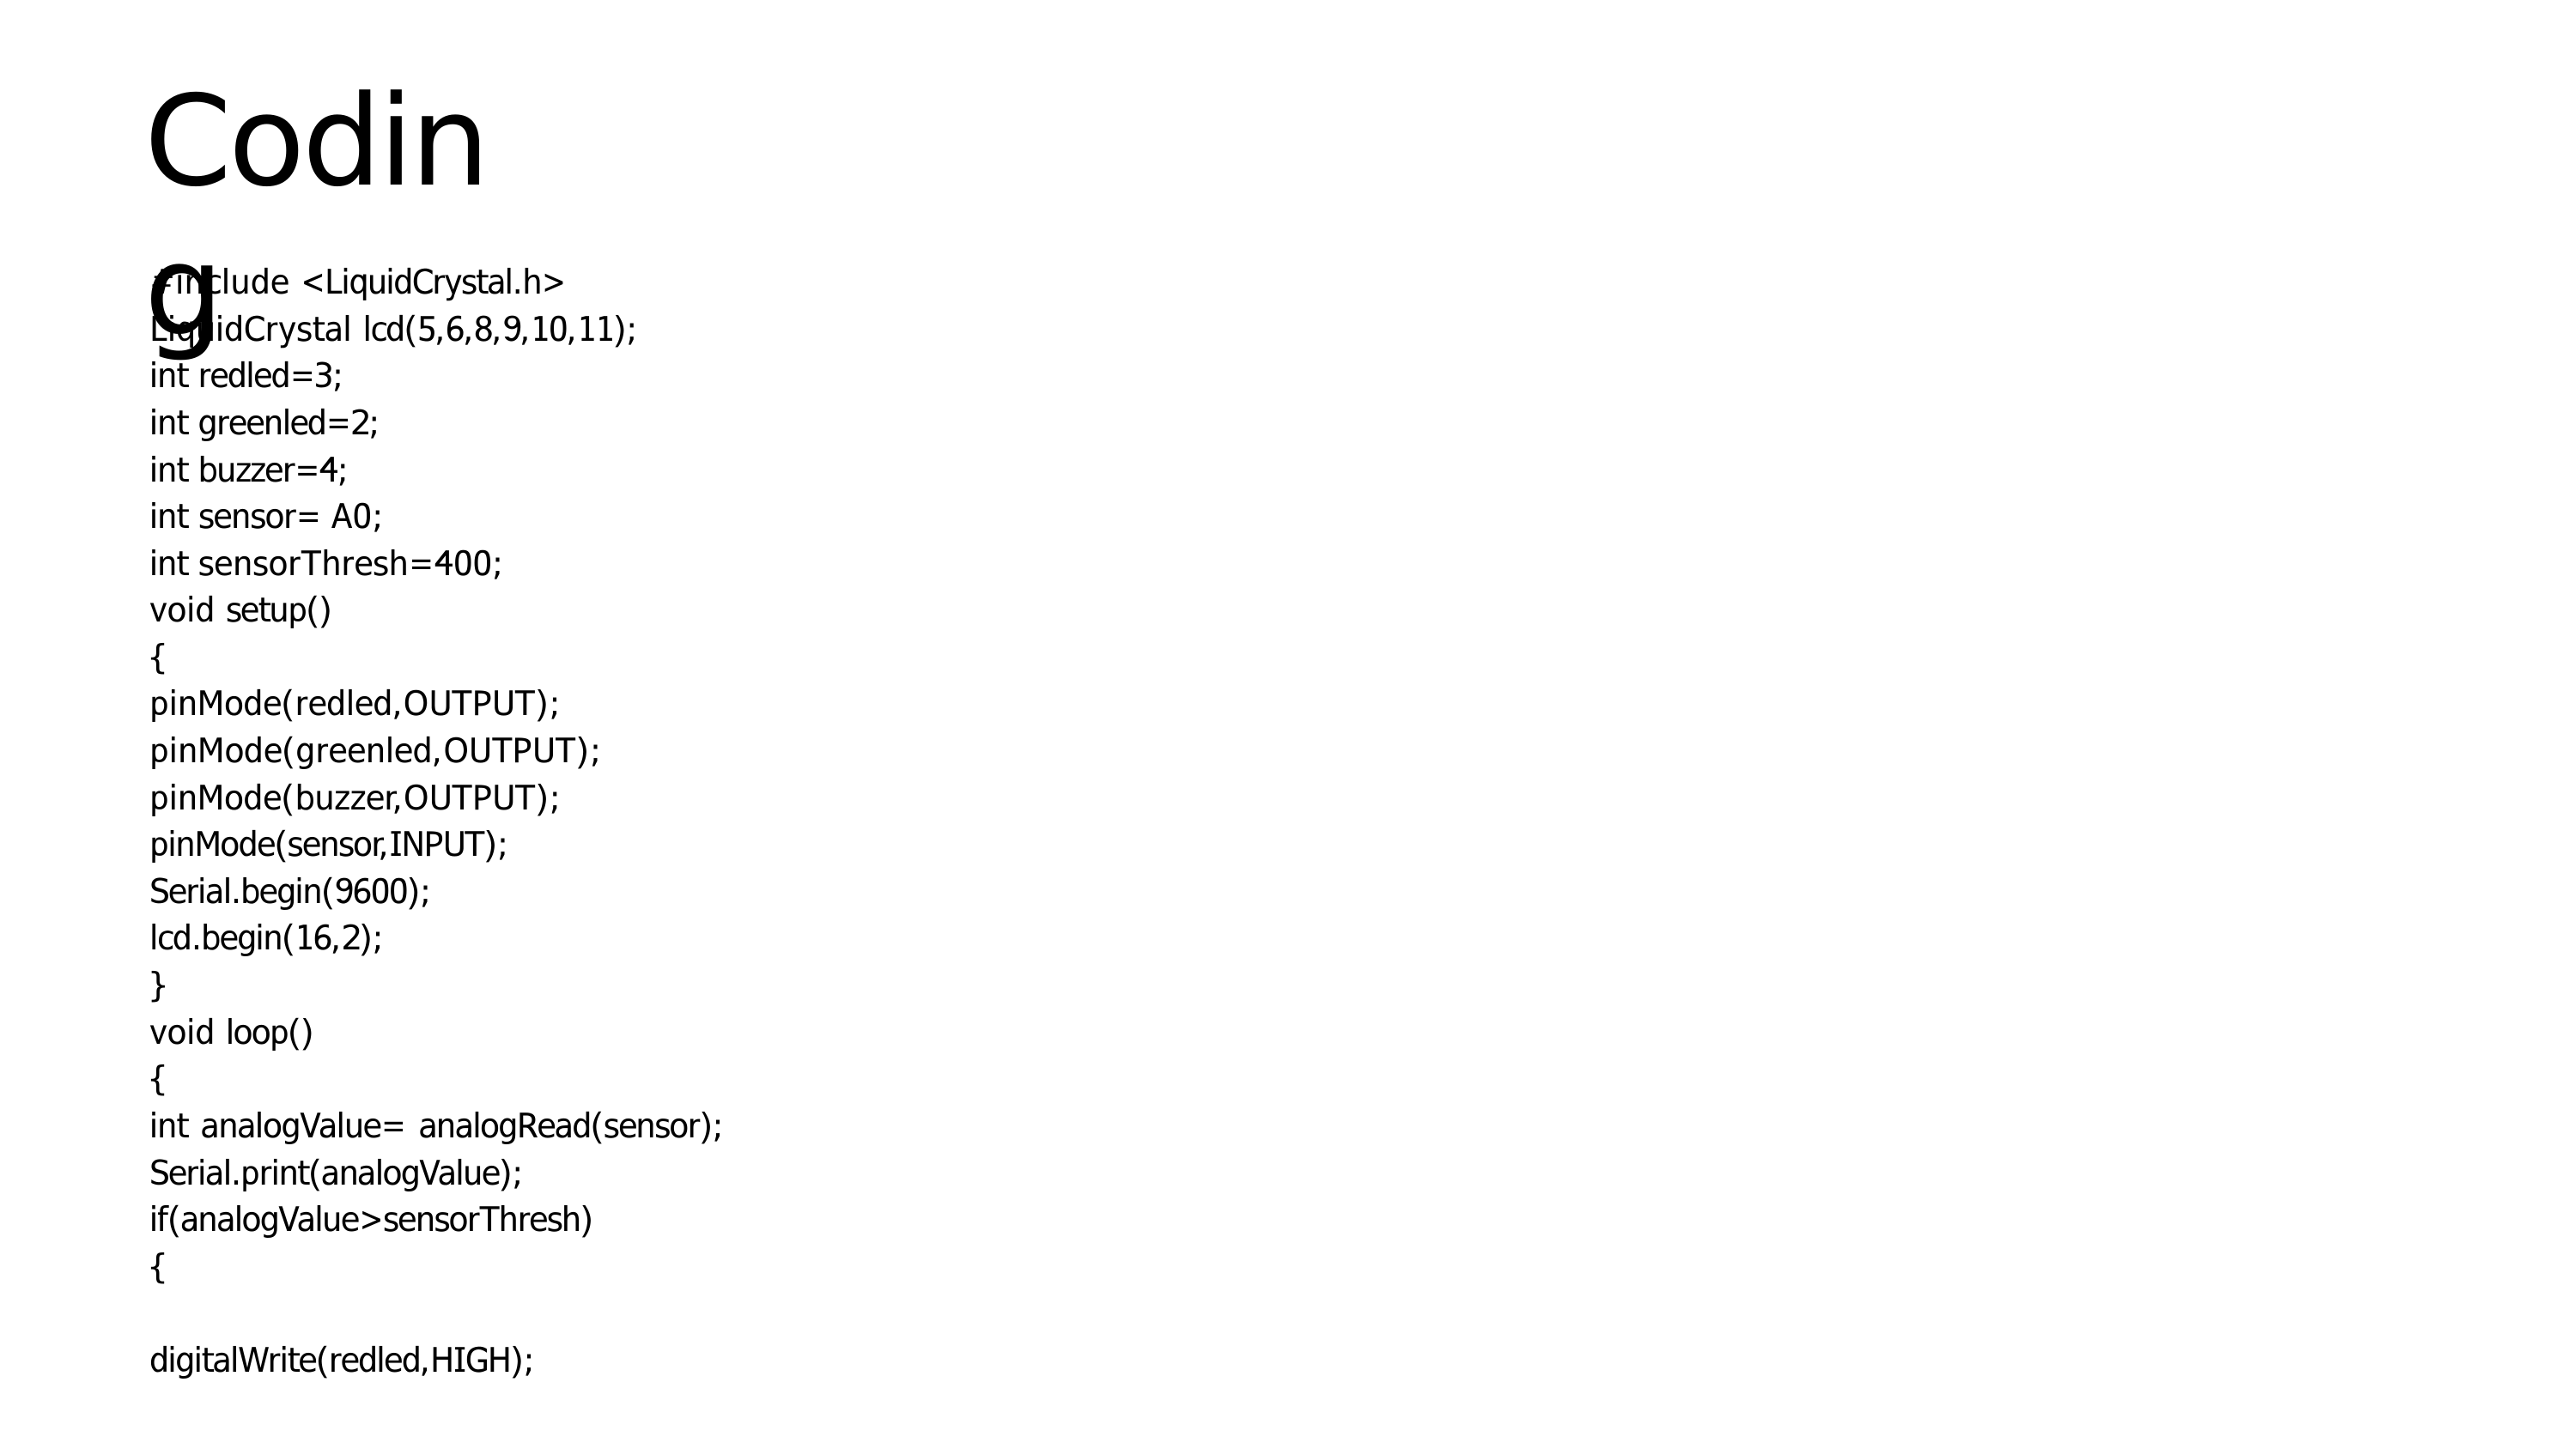

# Coding
#include <LiquidCrystal.h> LiquidCrystal lcd(5,6,8,9,10,11); int redled=3;
int greenled=2; int buzzer=4; int sensor= A0;
int sensorThresh=400; void setup()
{
pinMode(redled,OUTPUT); pinMode(greenled,OUTPUT); pinMode(buzzer,OUTPUT); pinMode(sensor,INPUT); Serial.begin(9600); lcd.begin(16,2);
}
void loop()
{
int analogValue= analogRead(sensor); Serial.print(analogValue); if(analogValue>sensorThresh)
{

digitalWrite(redled,HIGH);